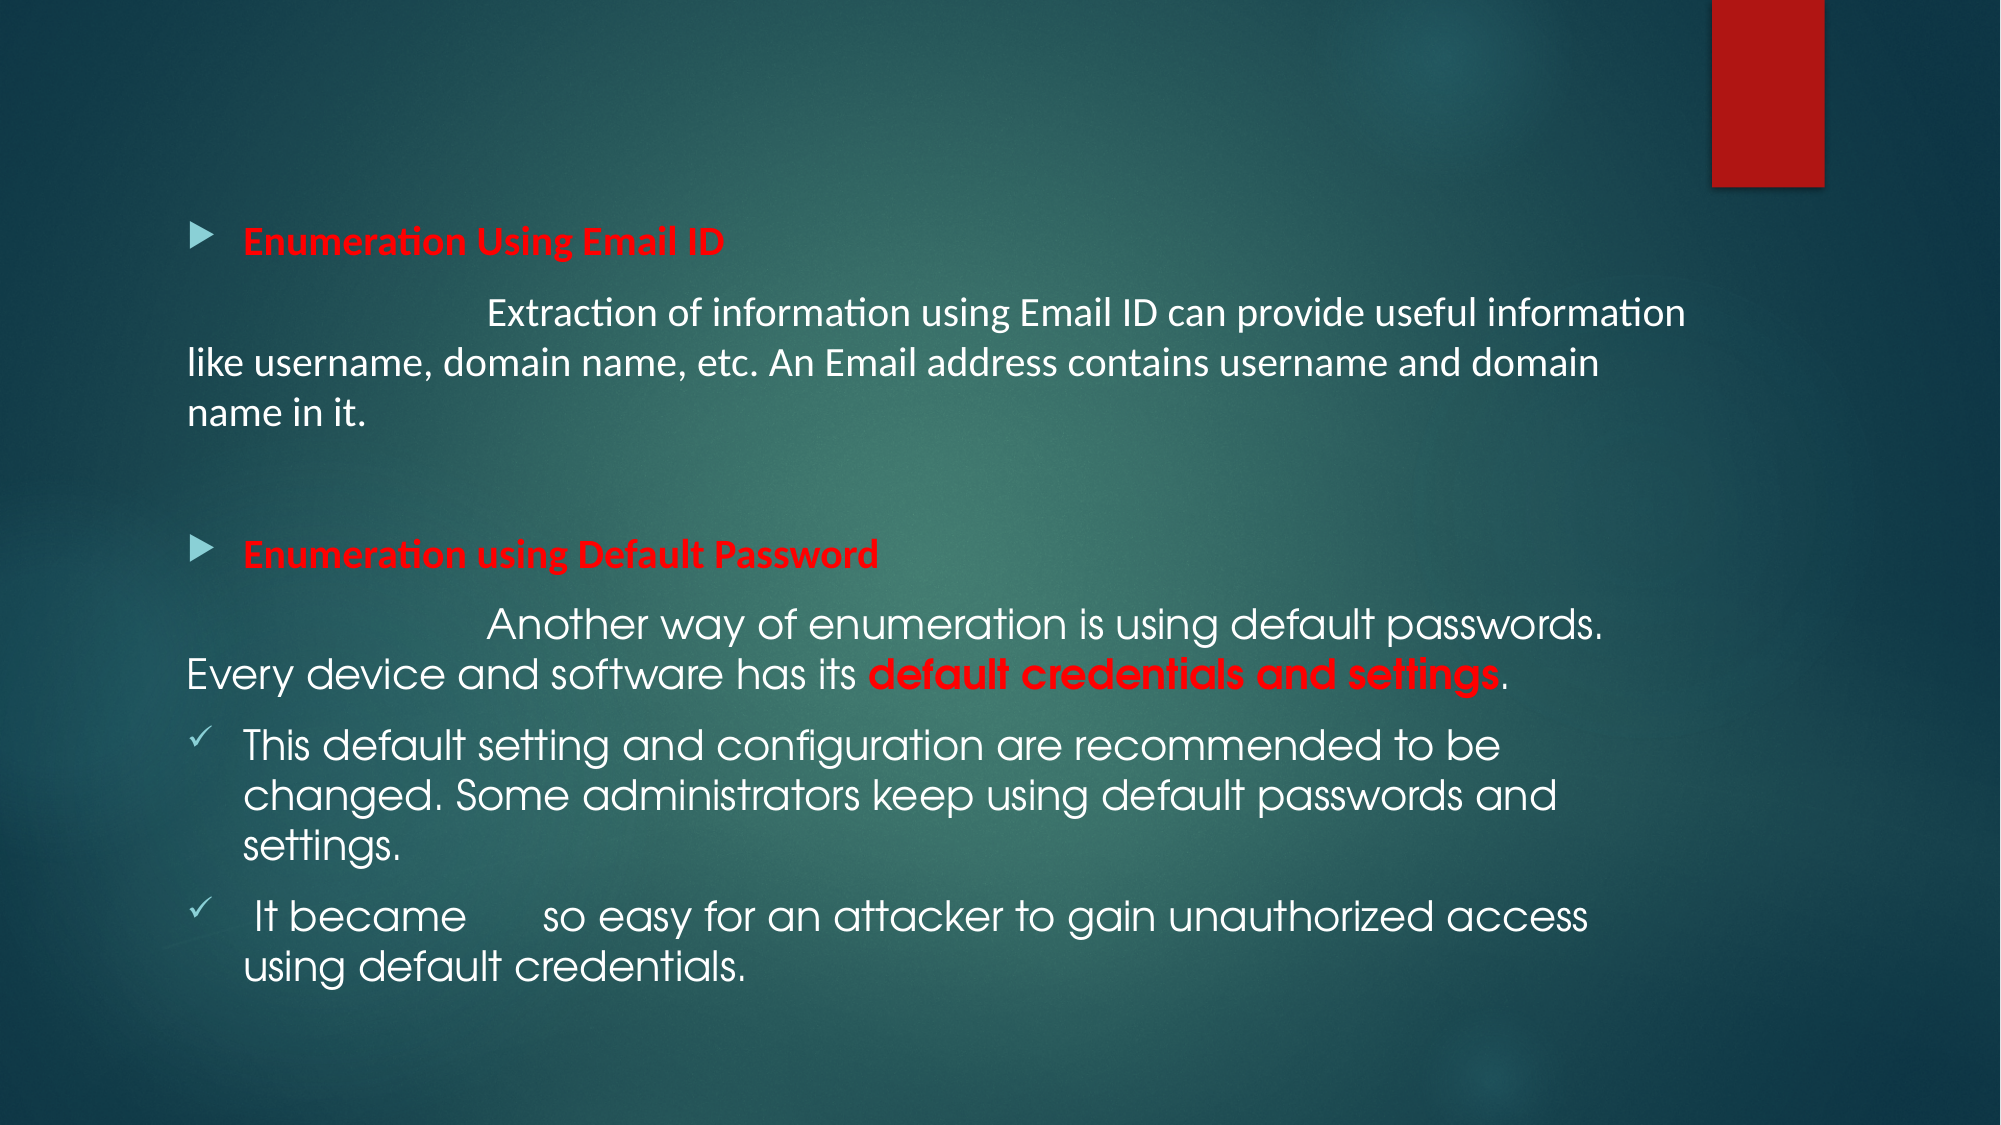

Enumeration Using Email ID
		Extraction of information using Email ID can provide useful information like username, domain name, etc. An Email address contains username and domain name in it.

Enumeration using Default Password
		Another way of enumeration is using default passwords. Every device and software has its default credentials and settings.
This default setting and configuration are recommended to be changed. Some administrators keep using default passwords and settings.
 It became	so easy for an attacker to gain unauthorized access using default credentials.